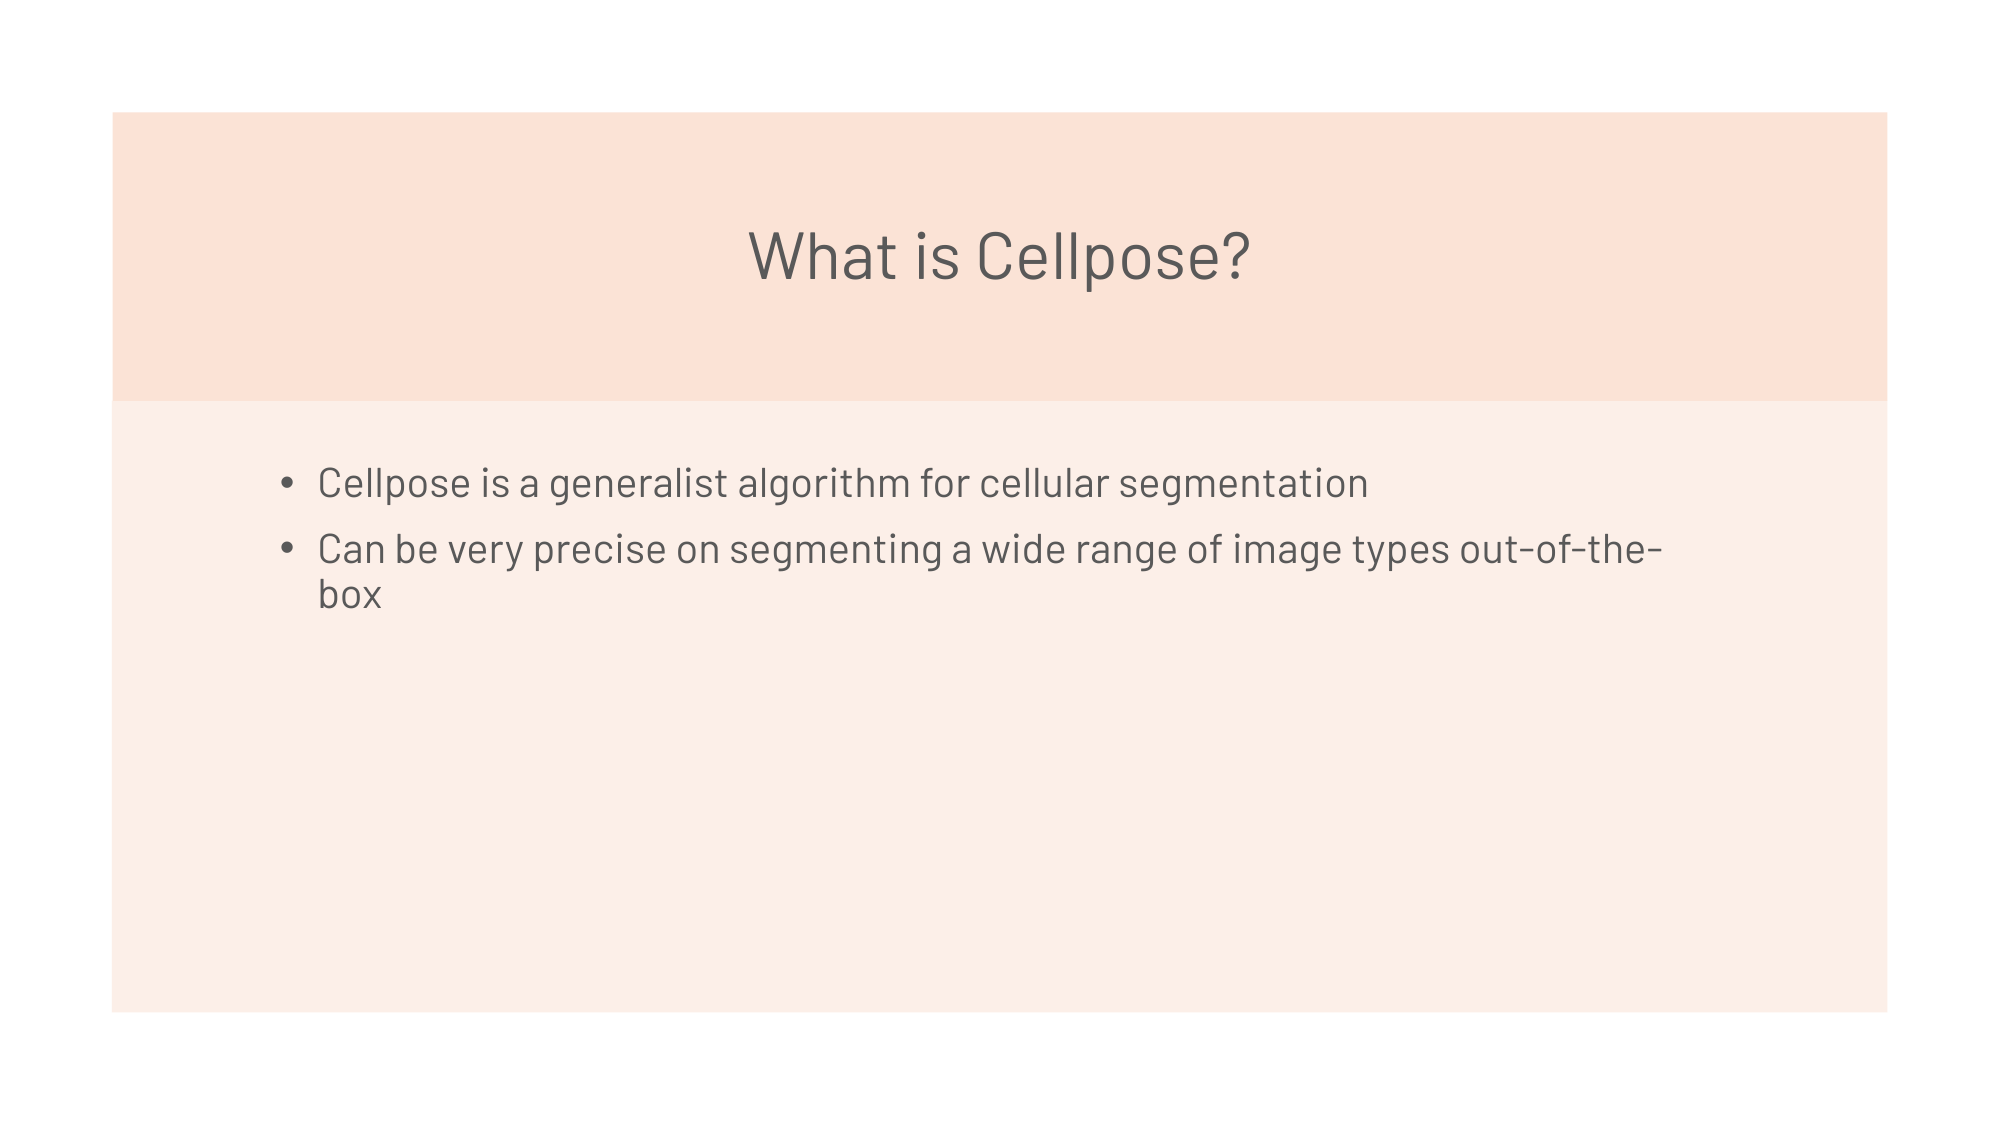

# What is Cellpose?

Cellpose is a generalist algorithm for cellular segmentation
Can be very precise on segmenting a wide range of image types out-of-the-box